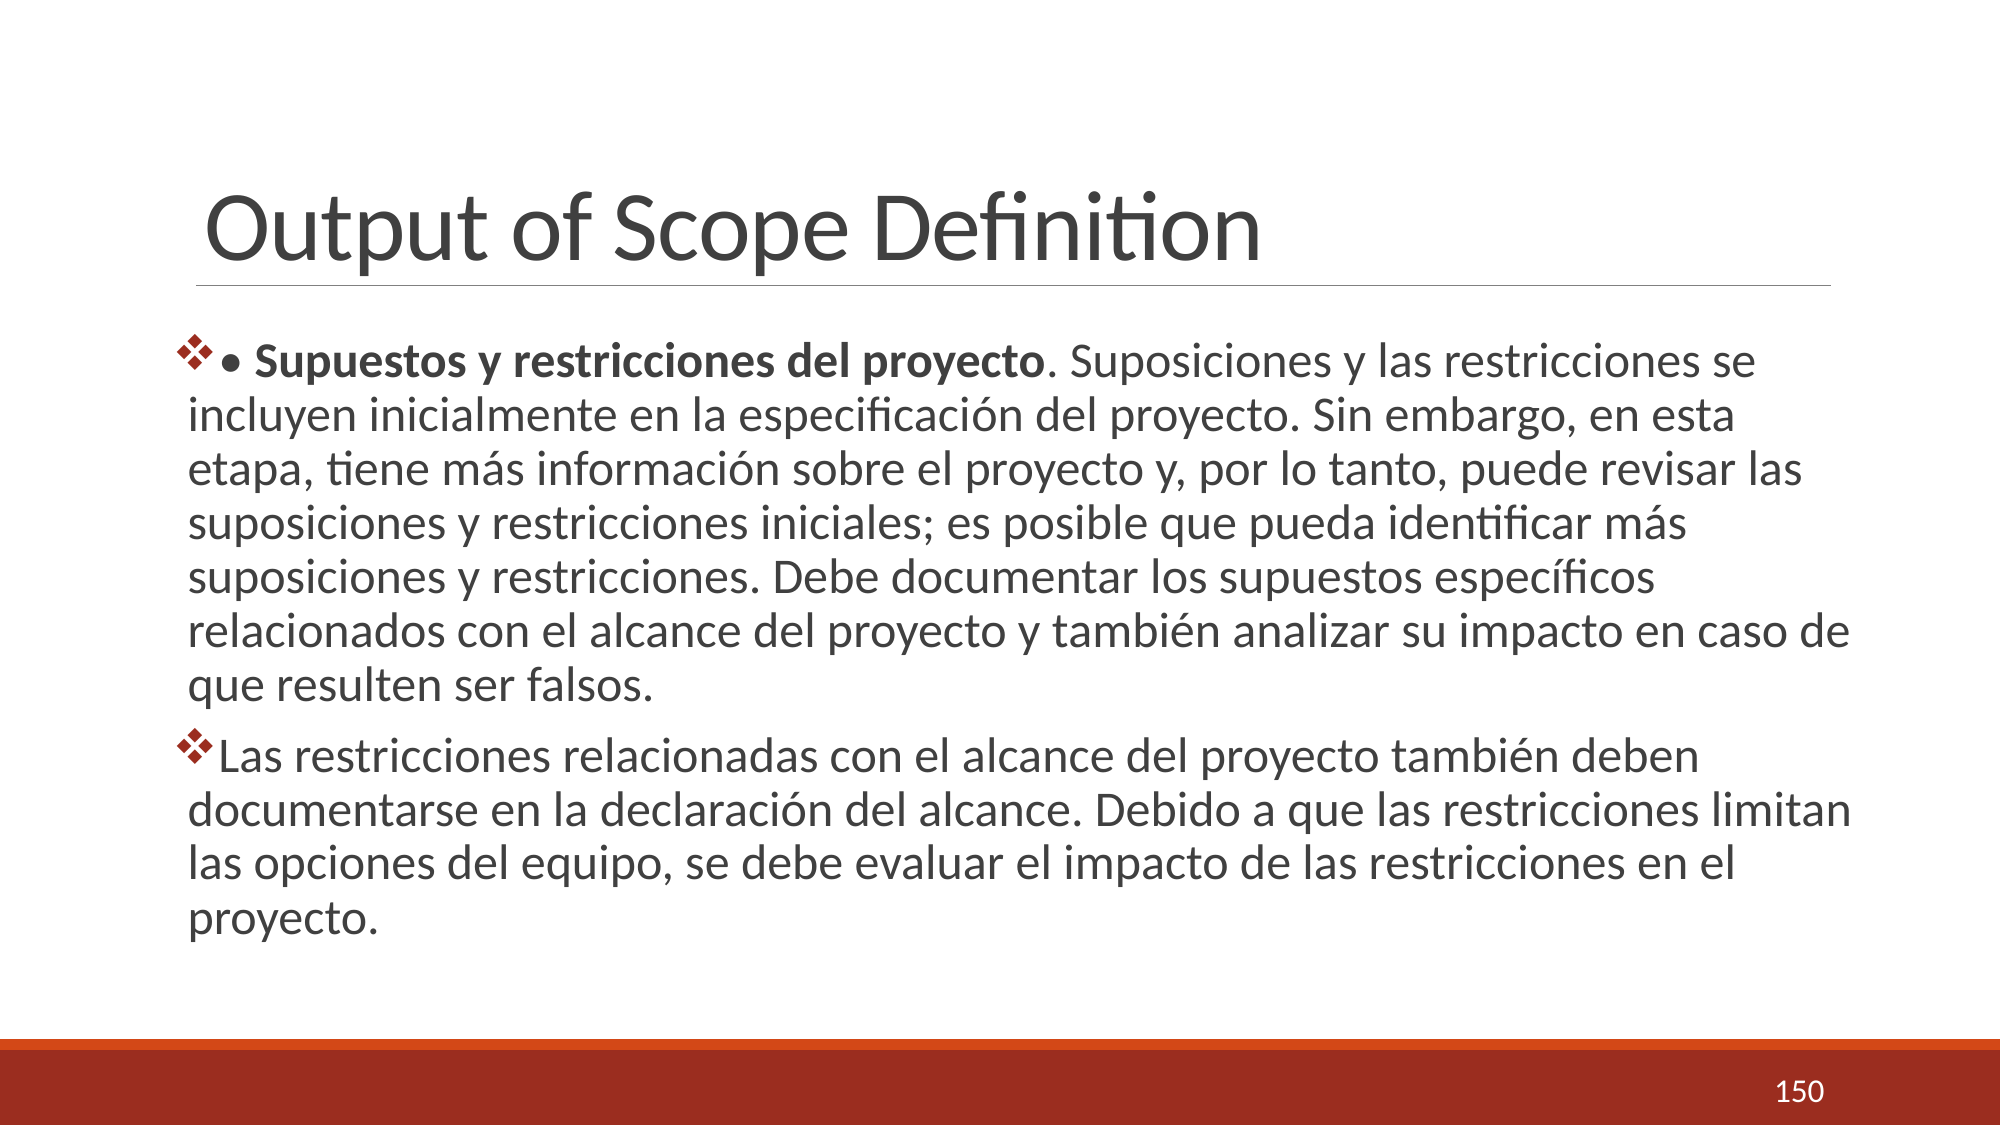

# Output of Scope Definition
• Supuestos y restricciones del proyecto. Suposiciones y las restricciones se incluyen inicialmente en la especificación del proyecto. Sin embargo, en esta etapa, tiene más información sobre el proyecto y, por lo tanto, puede revisar las suposiciones y restricciones iniciales; es posible que pueda identificar más suposiciones y restricciones. Debe documentar los supuestos específicos relacionados con el alcance del proyecto y también analizar su impacto en caso de que resulten ser falsos.
Las restricciones relacionadas con el alcance del proyecto también deben documentarse en la declaración del alcance. Debido a que las restricciones limitan las opciones del equipo, se debe evaluar el impacto de las restricciones en el proyecto.
150